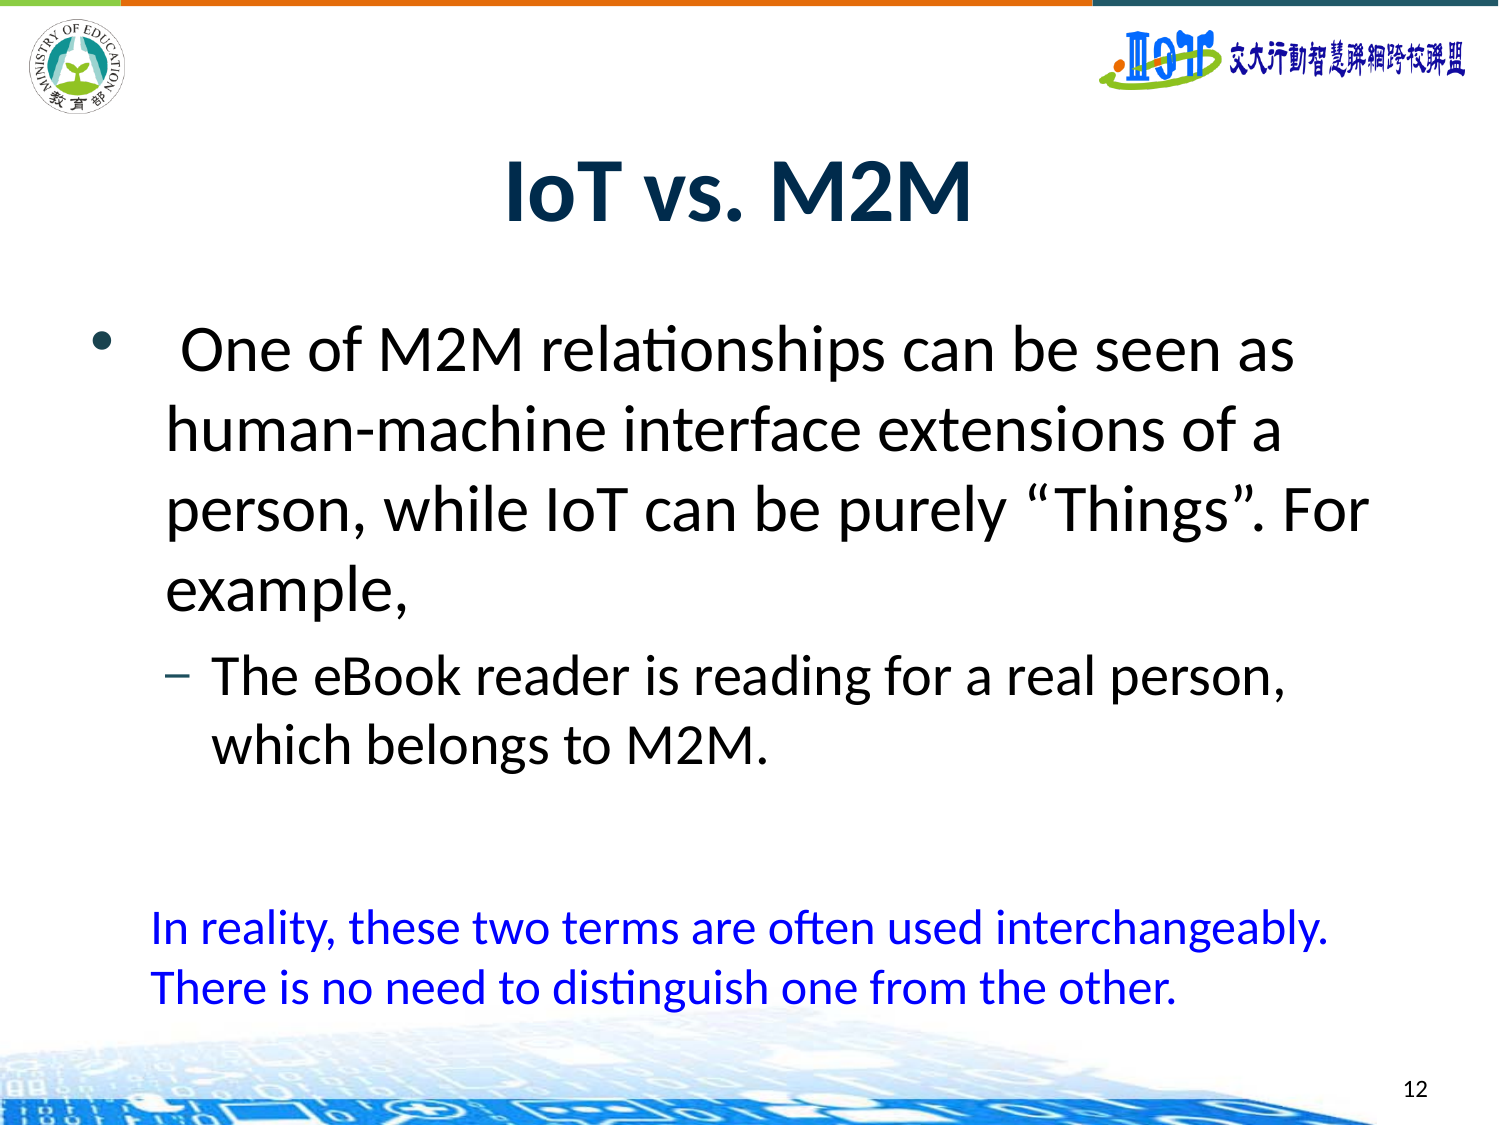

# IoT vs. M2M
 One of M2M relationships can be seen as human-machine interface extensions of a person, while IoT can be purely “Things”. For example,
The eBook reader is reading for a real person, which belongs to M2M.
In reality, these two terms are often used interchangeably.
There is no need to distinguish one from the other.
12